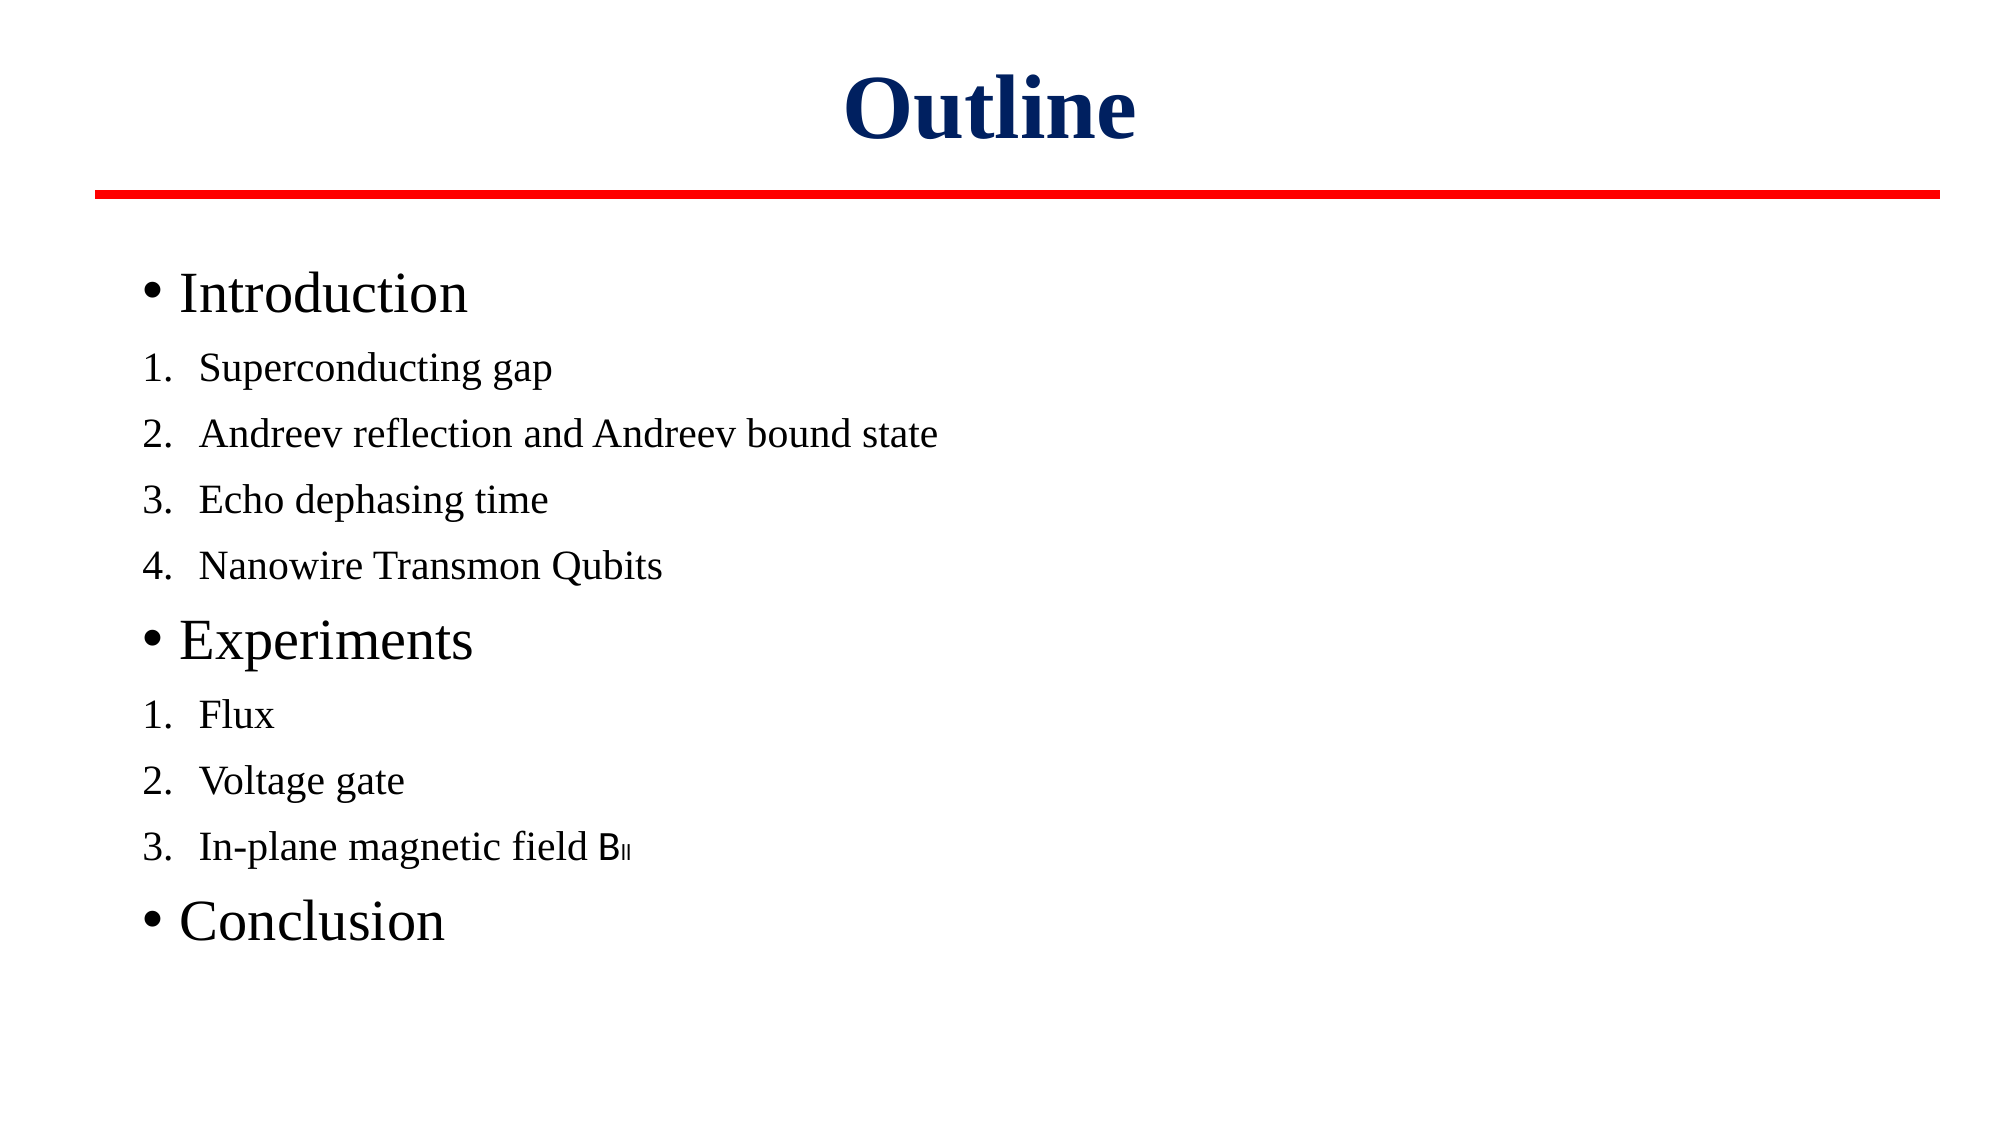

# Outline
Introduction
Superconducting gap
Andreev reflection and Andreev bound state
Echo dephasing time
Nanowire Transmon Qubits
Experiments
Flux
Voltage gate
In-plane magnetic field Bll
Conclusion